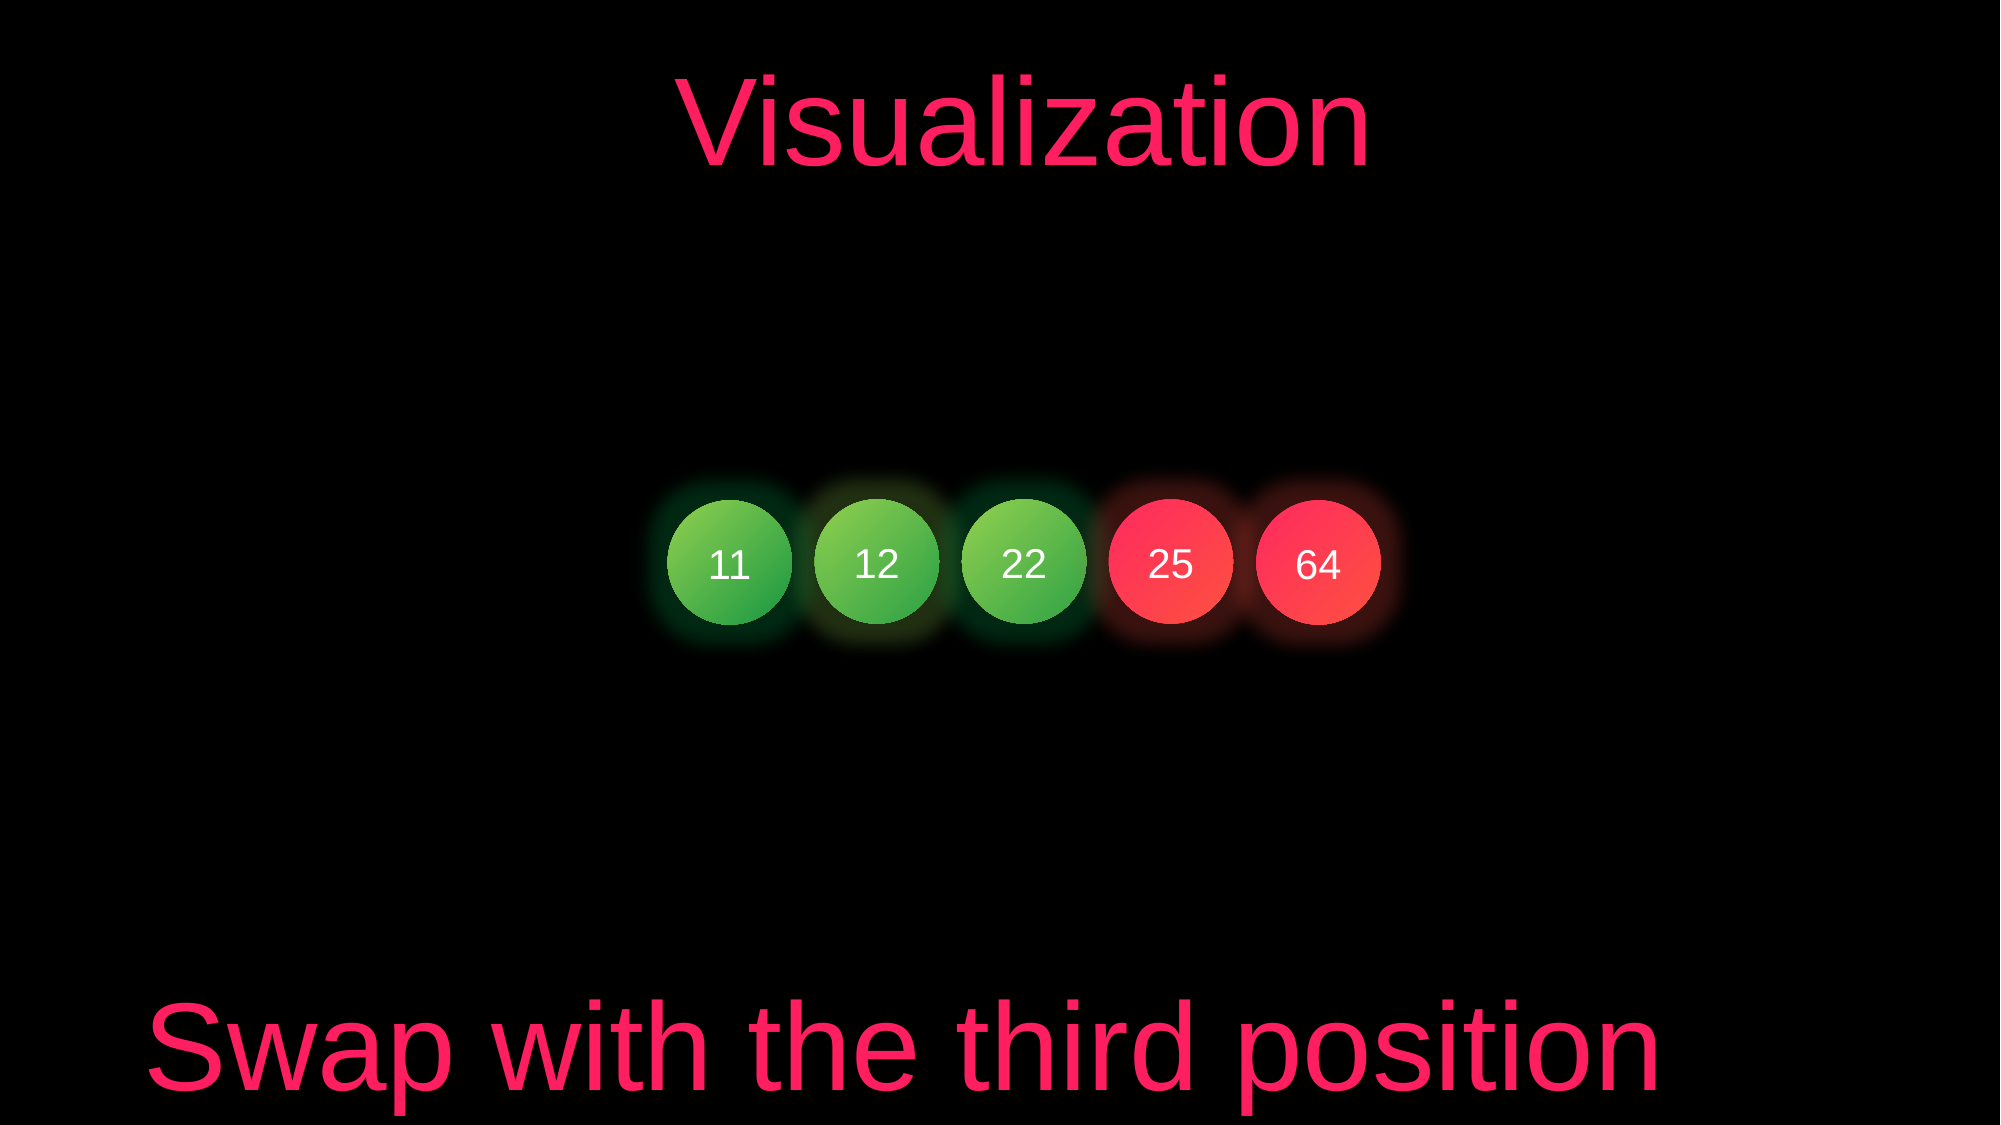

Visualization
12
22
25
11
64
Swap with the third position